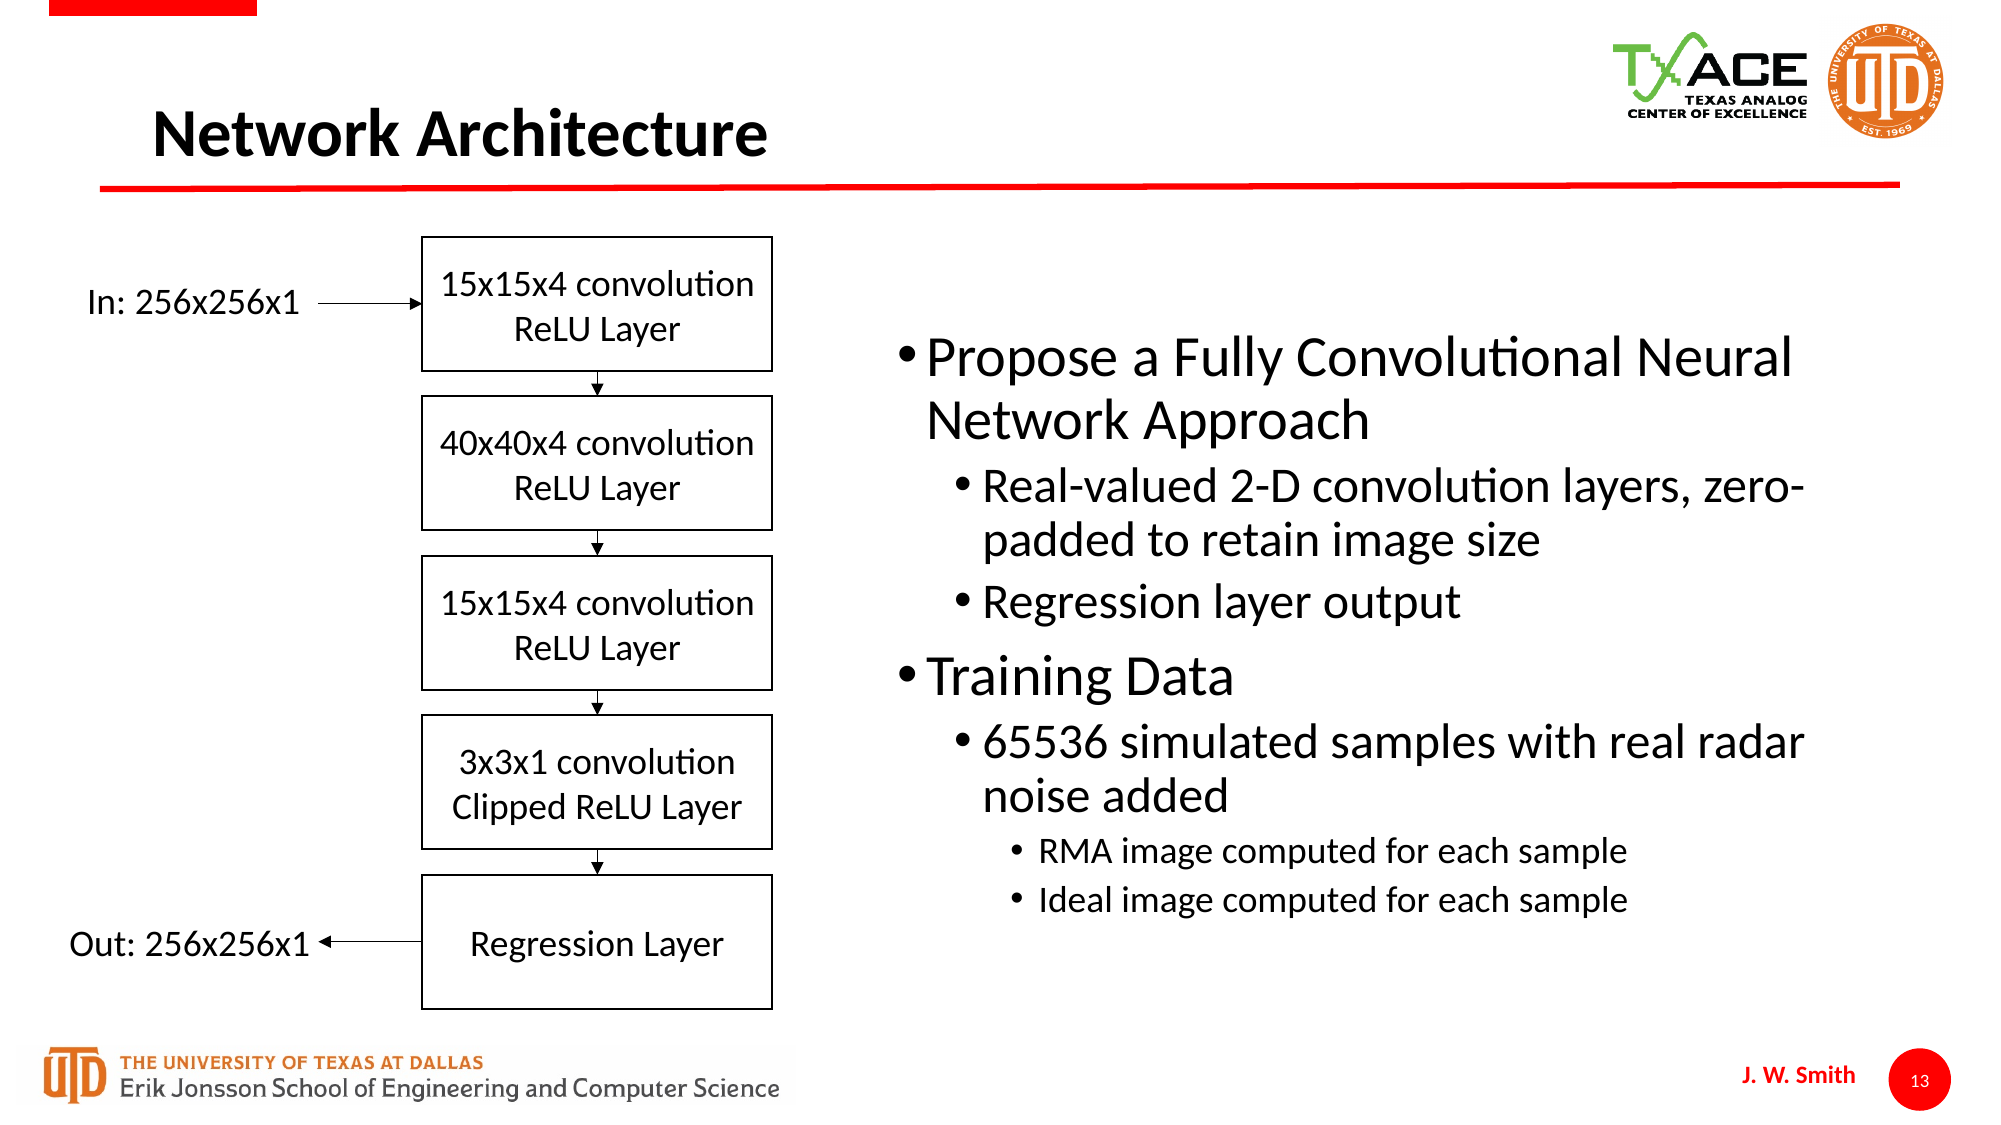

# Network Architecture
15x15x4 convolution
ReLU Layer
In: 256x256x1
Propose a Fully Convolutional Neural Network Approach
Real-valued 2-D convolution layers, zero-padded to retain image size
Regression layer output
Training Data
65536 simulated samples with real radar noise added
RMA image computed for each sample
Ideal image computed for each sample
40x40x4 convolution
ReLU Layer
15x15x4 convolution
ReLU Layer
3x3x1 convolution
Clipped ReLU Layer
Regression Layer
Out: 256x256x1